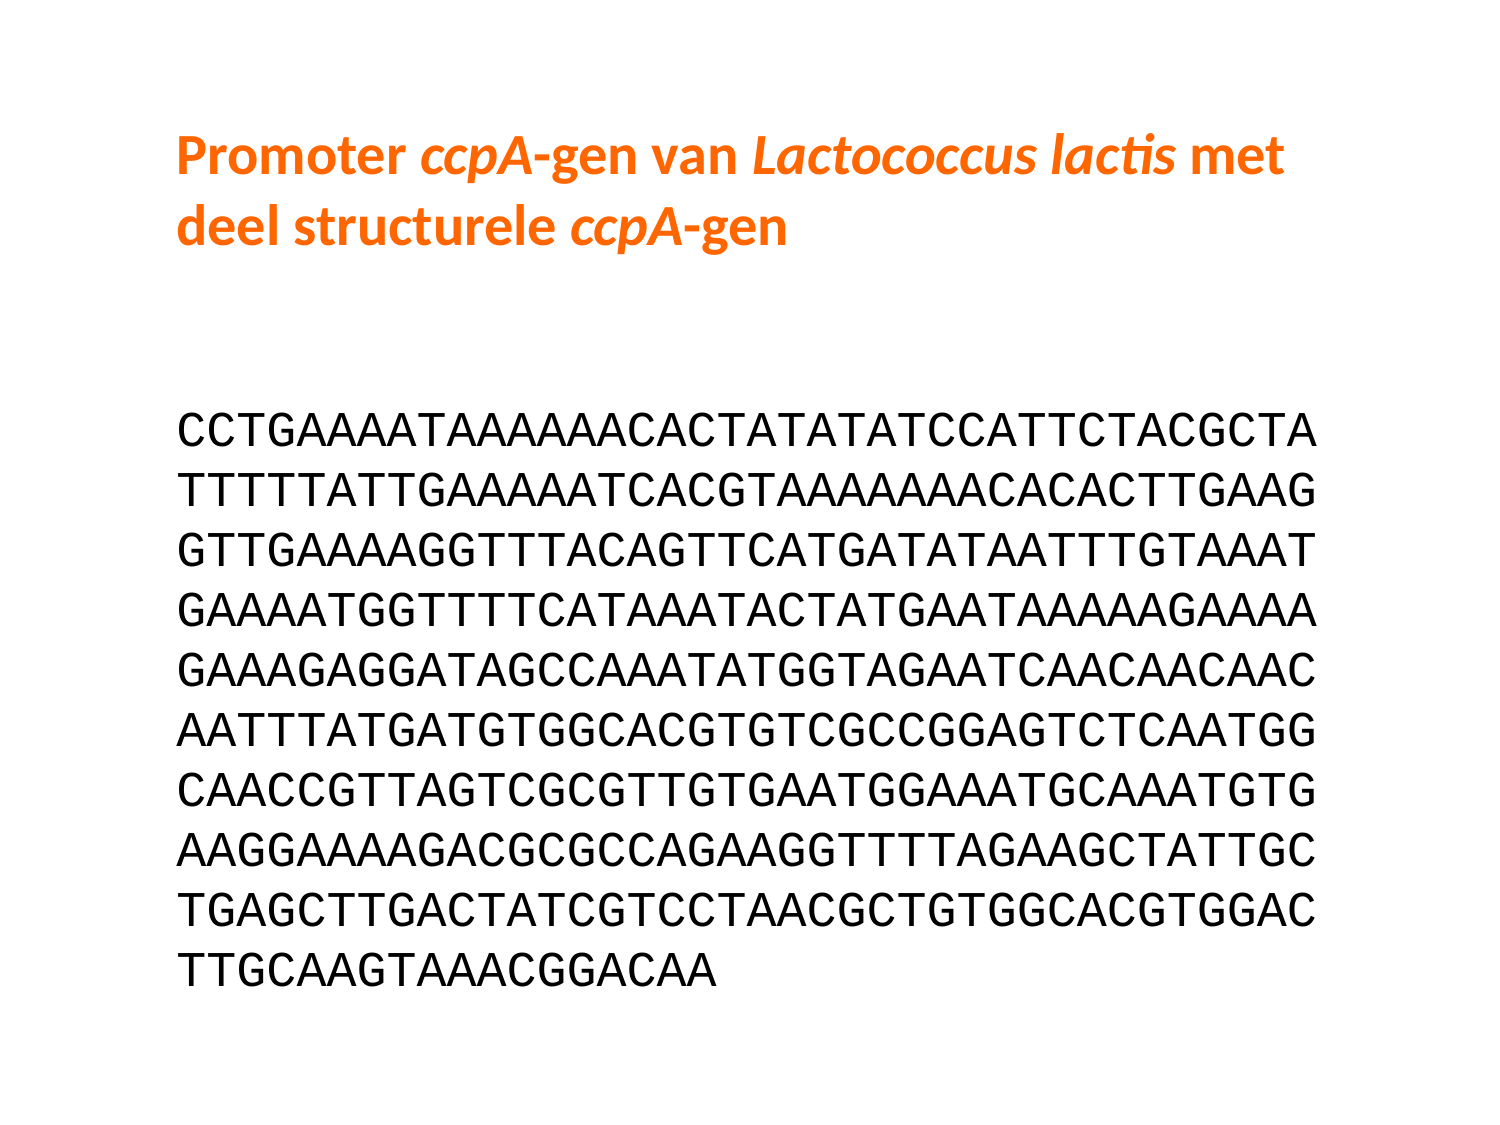

Promoter ccpA-gen van Lactococcus lactis met deel structurele ccpA-gen

CCTGAAAATAAAAAACACTATATATCCATTCTACGCTATTTTTATTGAAAAATCACGTAAAAAAACACACTTGAAGGTTGAAAAGGTTTACAGTTCATGATATAATTTGTAAATGAAAATGGTTTTCATAAATACTATGAATAAAAAGAAAAGAAAGAGGATAGCCAAATATGGTAGAATCAACAACAACAATTTATGATGTGGCACGTGTCGCCGGAGTCTCAATGGCAACCGTTAGTCGCGTTGTGAATGGAAATGCAAATGTGAAGGAAAAGACGCGCCAGAAGGTTTTAGAAGCTATTGCTGAGCTTGACTATCGTCCTAACGCTGTGGCACGTGGACTTGCAAGTAAACGGACAA